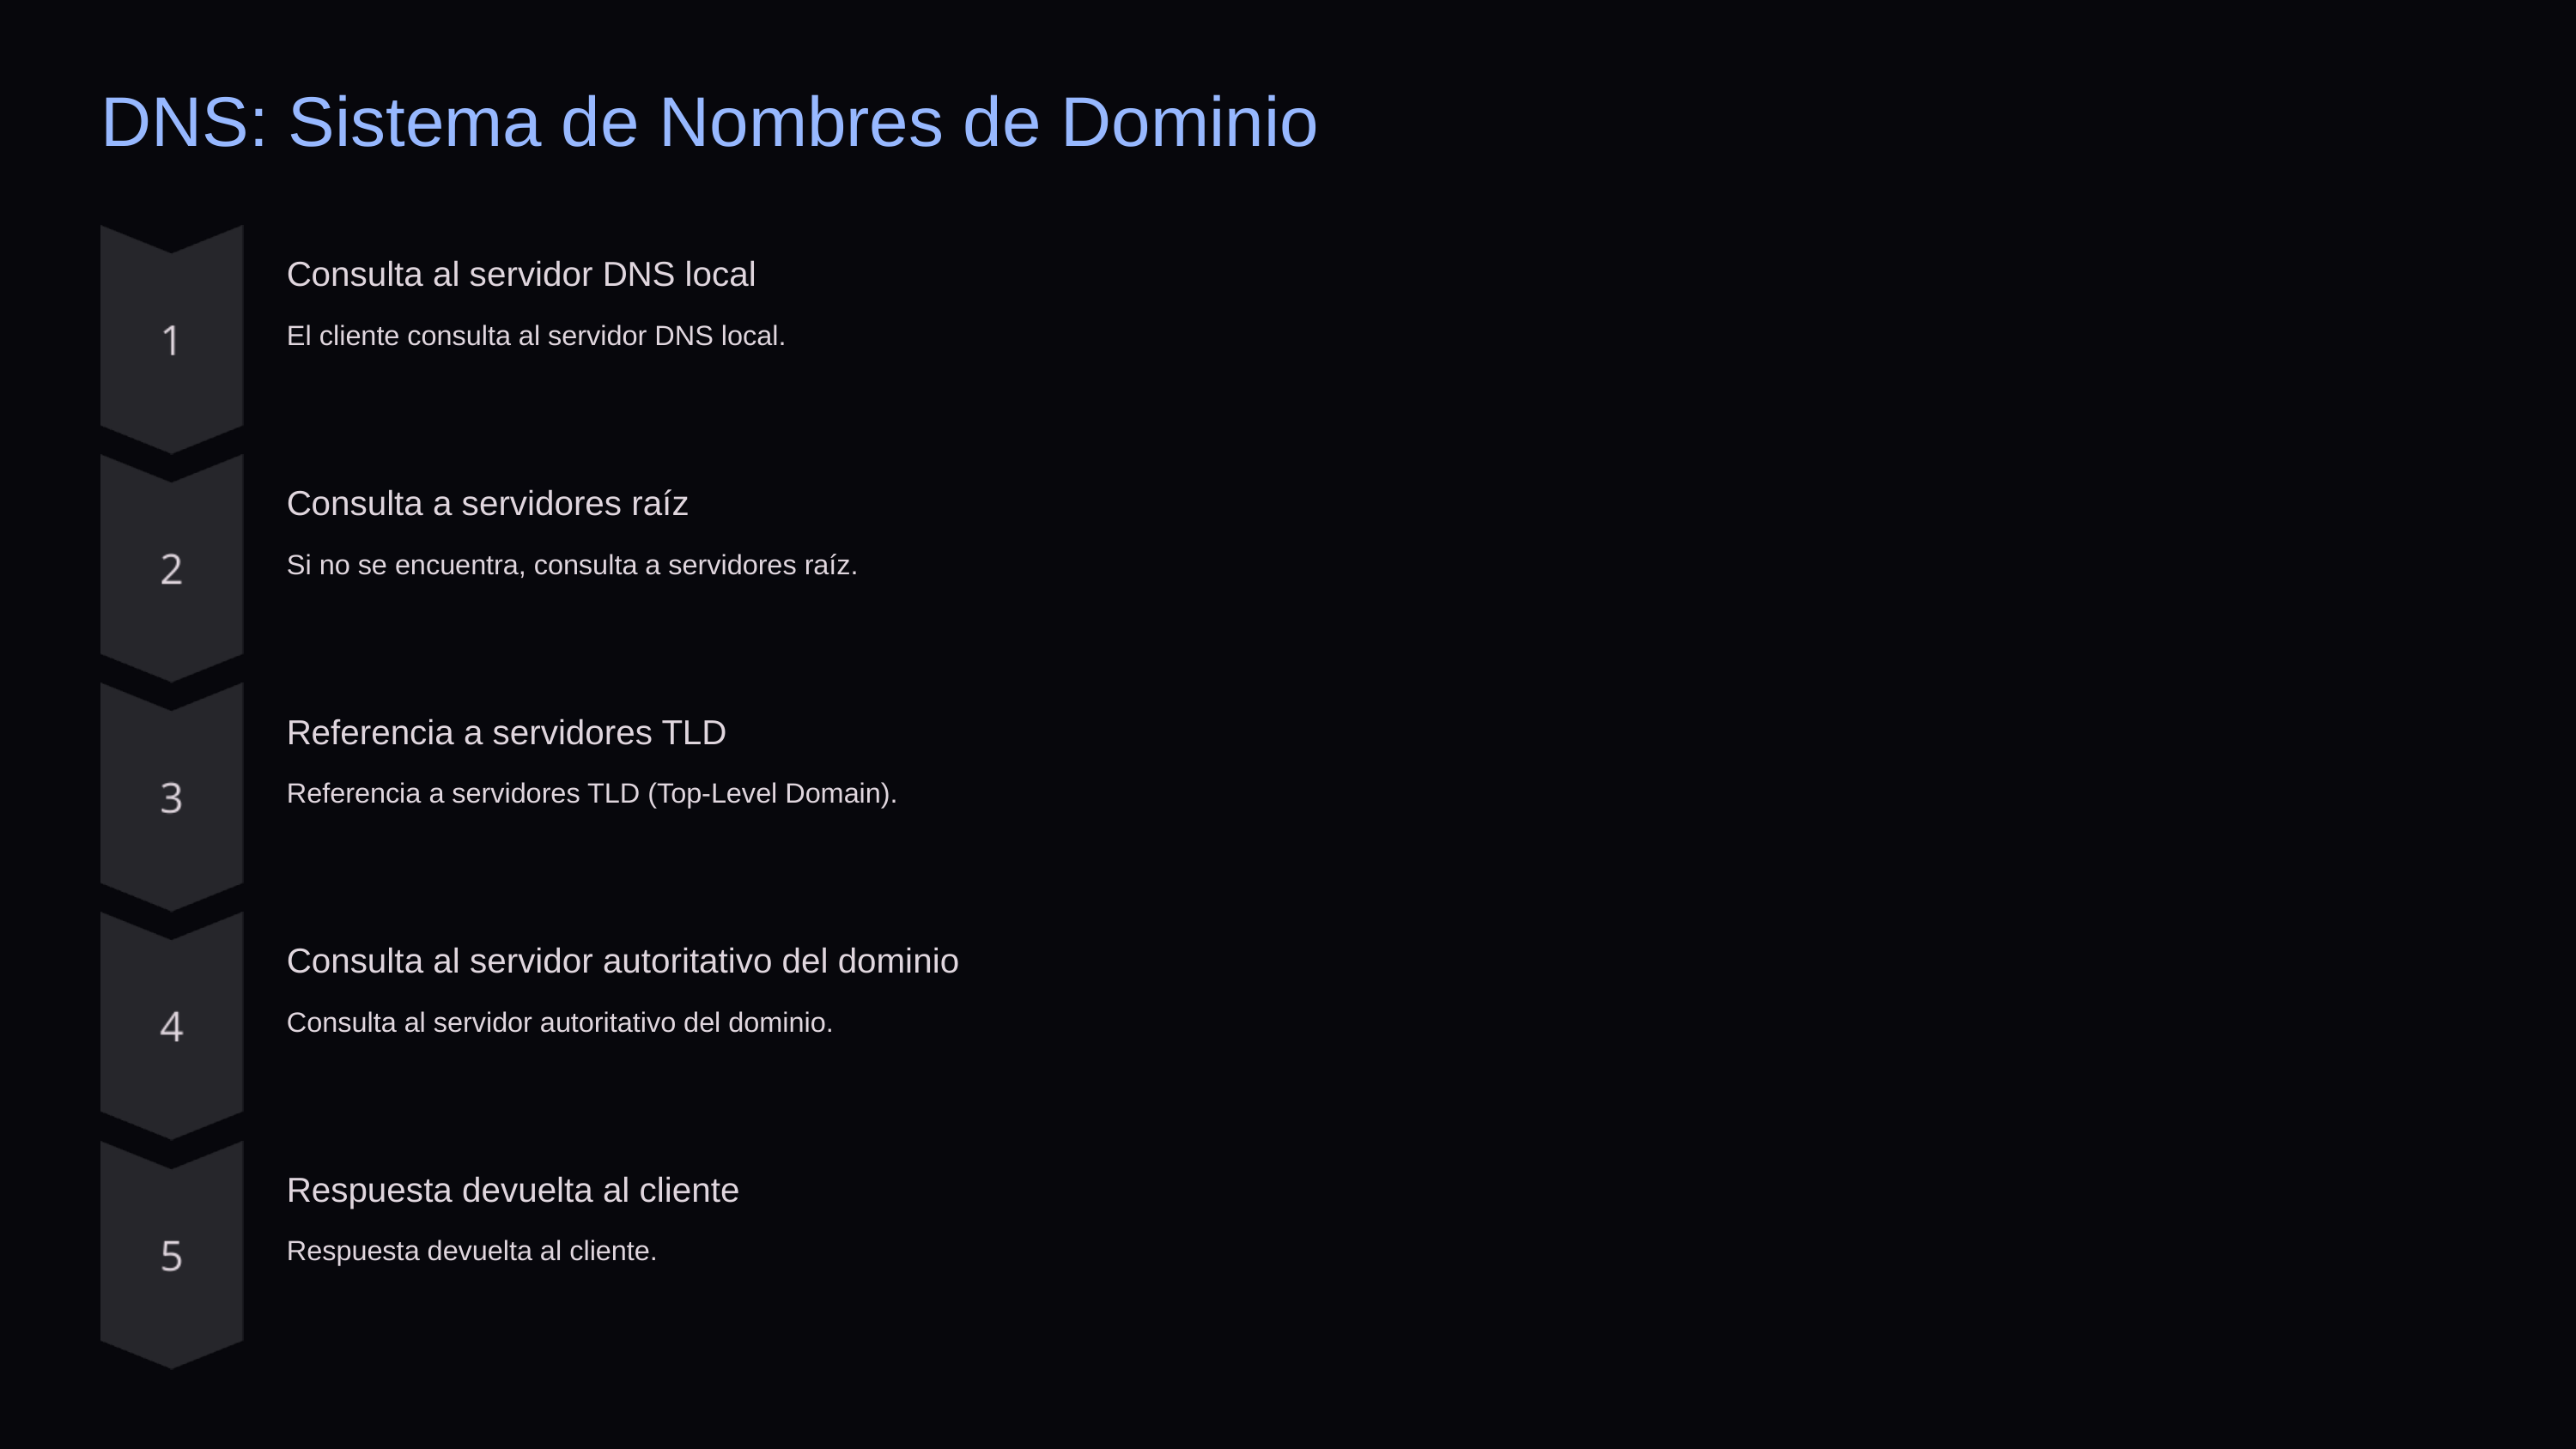

DNS: Sistema de Nombres de Dominio

Consulta al servidor DNS local
El cliente consulta al servidor DNS local.

Consulta a servidores raíz
Si no se encuentra, consulta a servidores raíz.

Referencia a servidores TLD
Referencia a servidores TLD (Top-Level Domain).

Consulta al servidor autoritativo del dominio
Consulta al servidor autoritativo del dominio.

Respuesta devuelta al cliente
Respuesta devuelta al cliente.